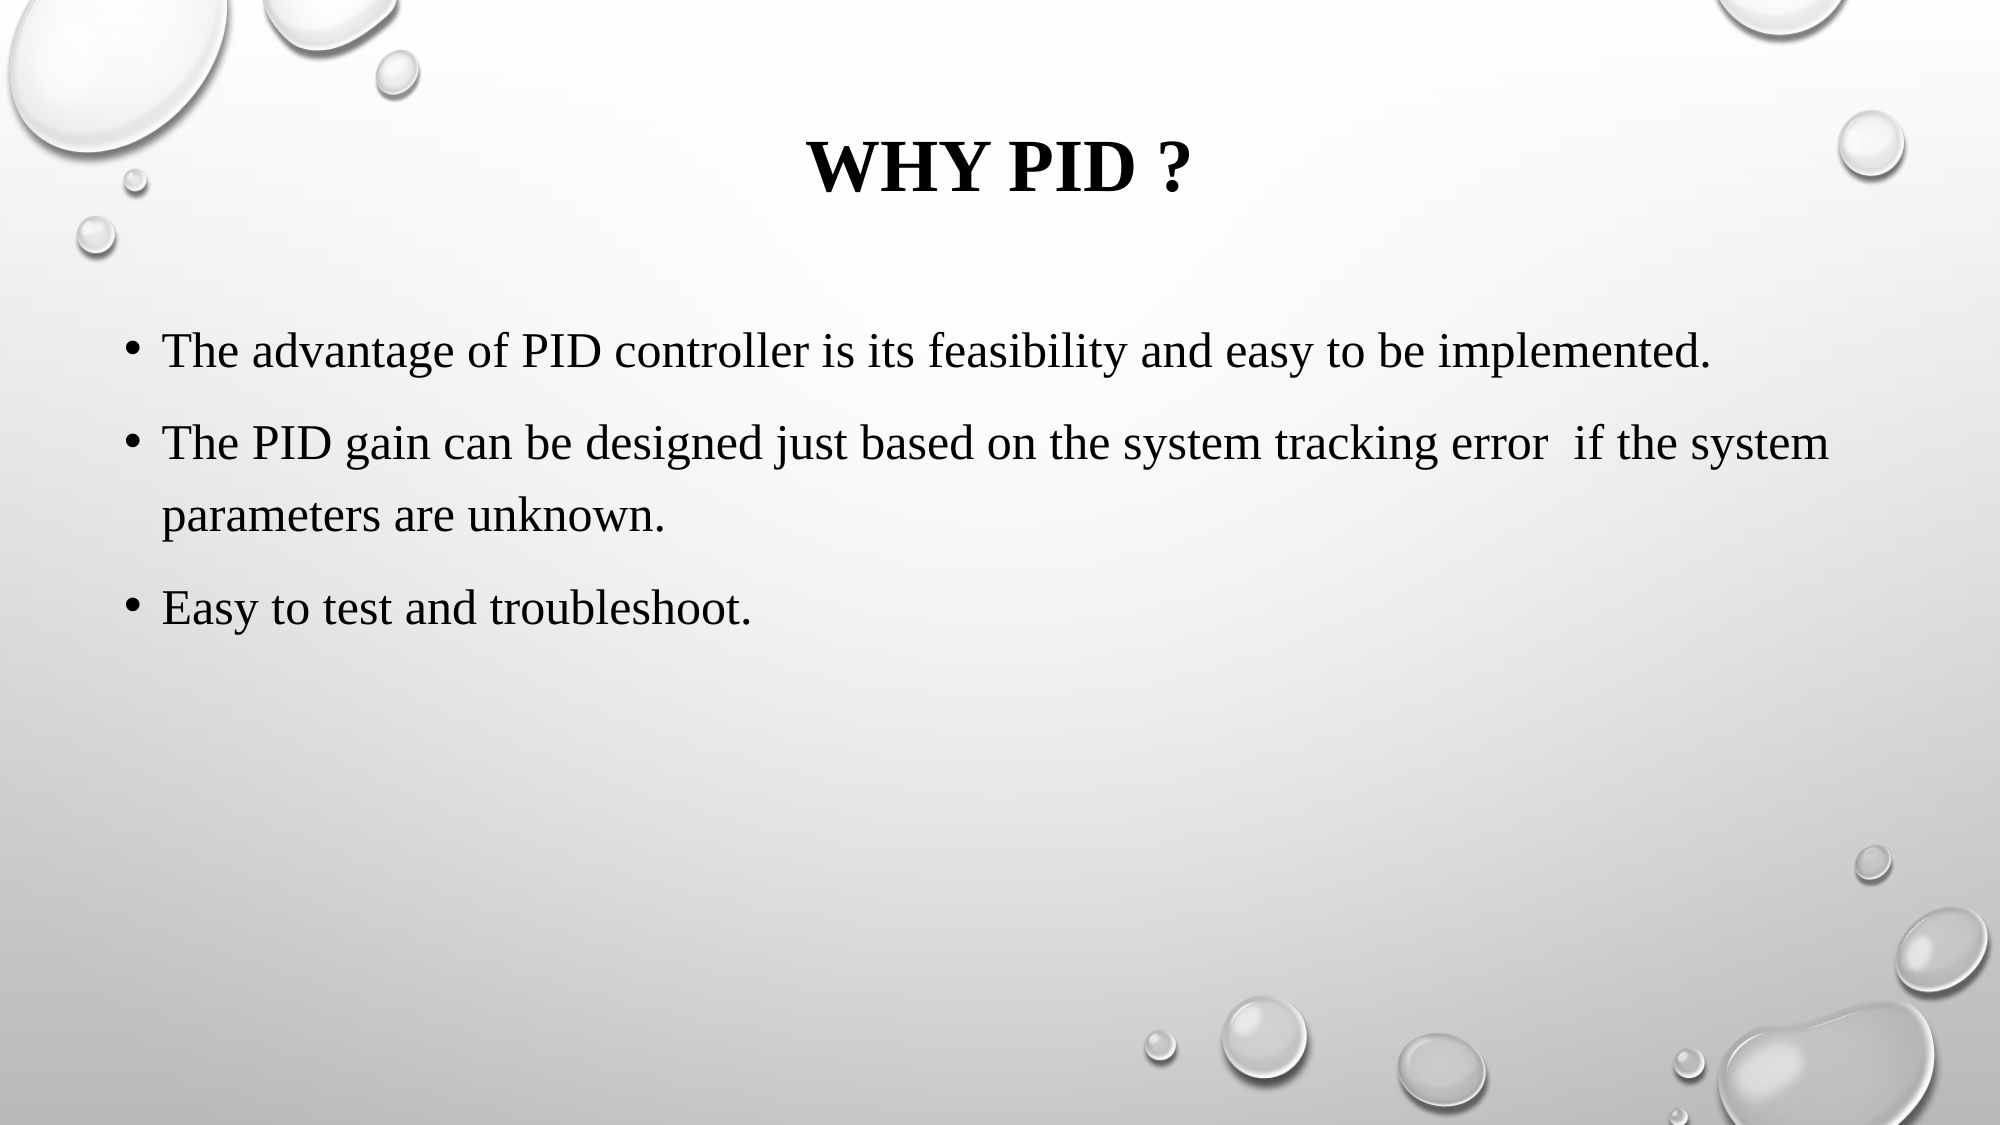

# Why PID ?
The advantage of PID controller is its feasibility and easy to be implemented.
The PID gain can be designed just based on the system tracking error  if the system parameters are unknown.
Easy to test and troubleshoot.